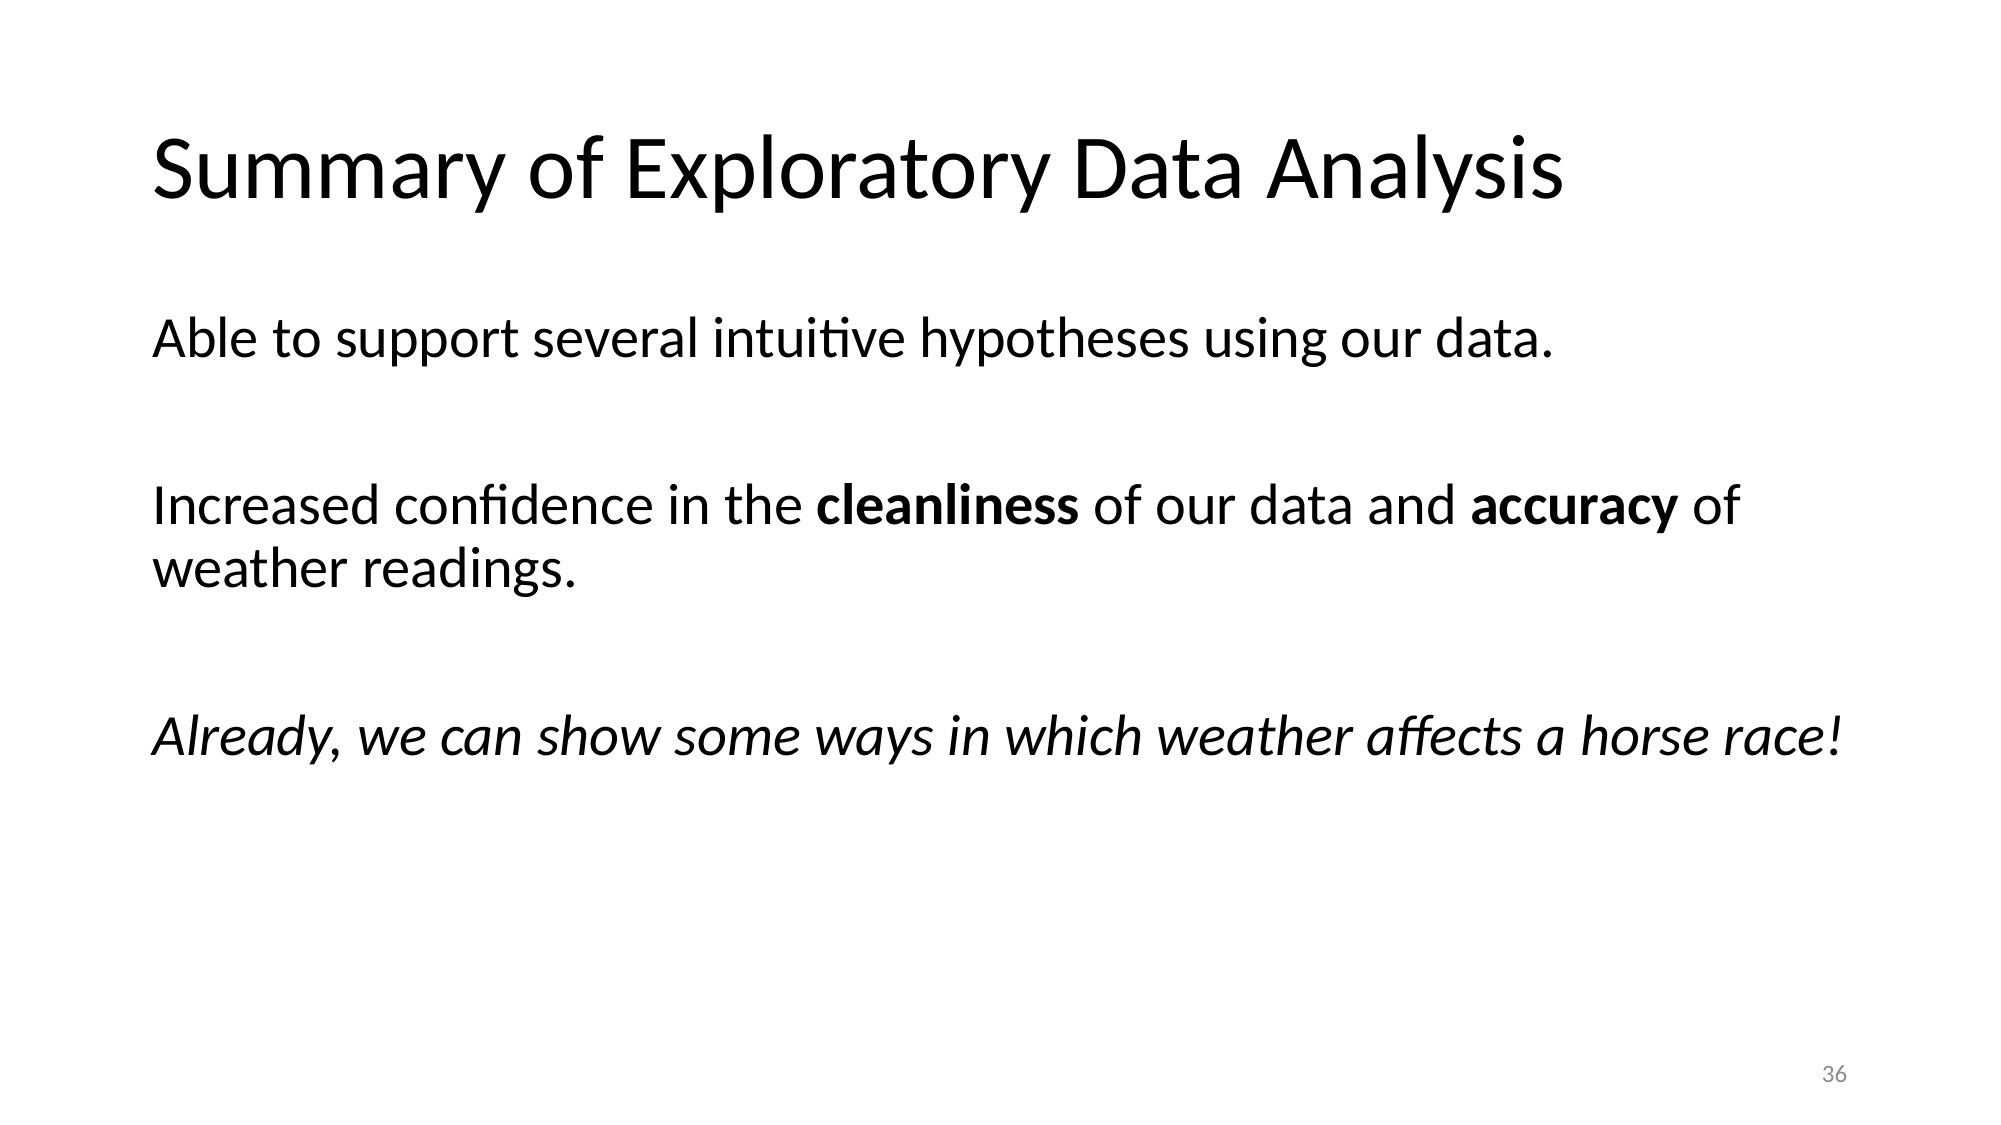

# Summary of Exploratory Data Analysis
Able to support several intuitive hypotheses using our data.

Increased confidence in the cleanliness of our data and accuracy of weather readings.

Already, we can show some ways in which weather affects a horse race!
36